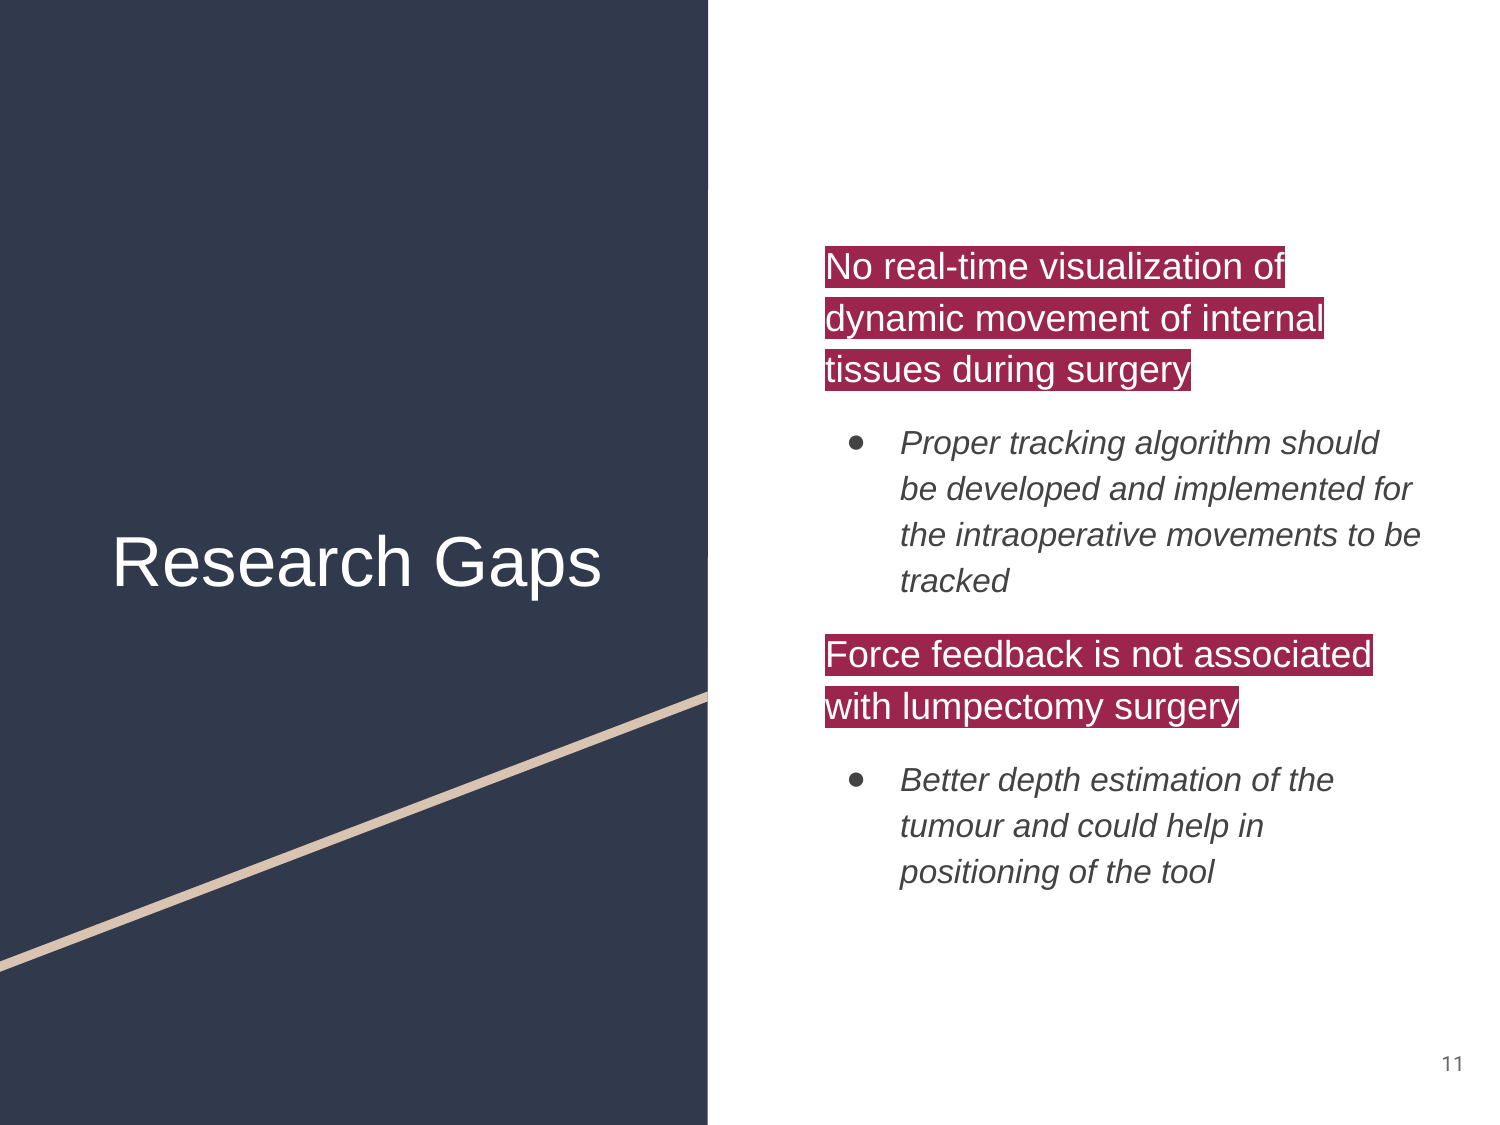

No real-time visualization of dynamic movement of internal tissues during surgery
Proper tracking algorithm should be developed and implemented for the intraoperative movements to be tracked
Force feedback is not associated with lumpectomy surgery
Better depth estimation of the tumour and could help in positioning of the tool
# Research Gaps
11